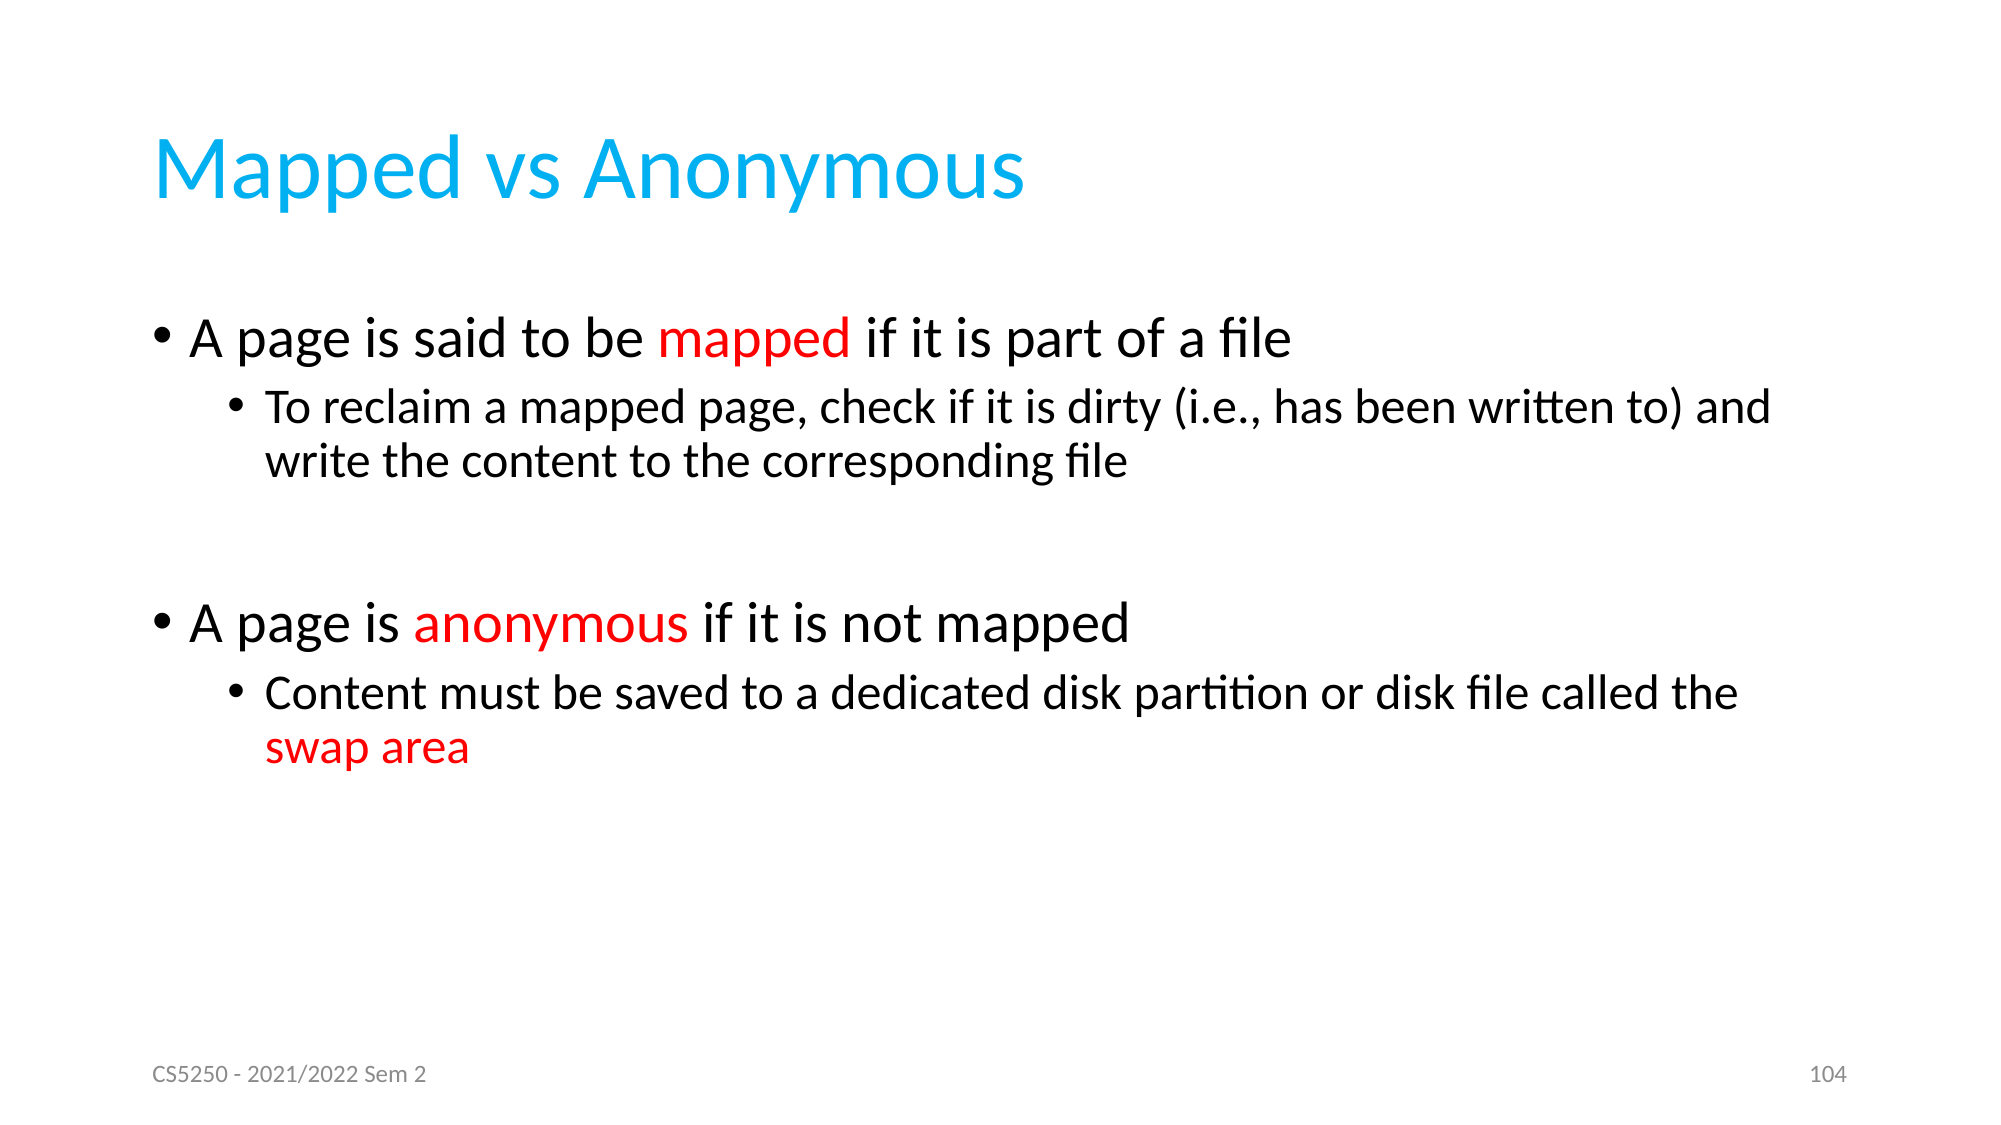

# Mapped vs Anonymous
A page is said to be mapped if it is part of a file
To reclaim a mapped page, check if it is dirty (i.e., has been written to) and write the content to the corresponding file

A page is anonymous if it is not mapped
Content must be saved to a dedicated disk partition or disk file called the swap area
CS5250 - 2021/2022 Sem 2
104